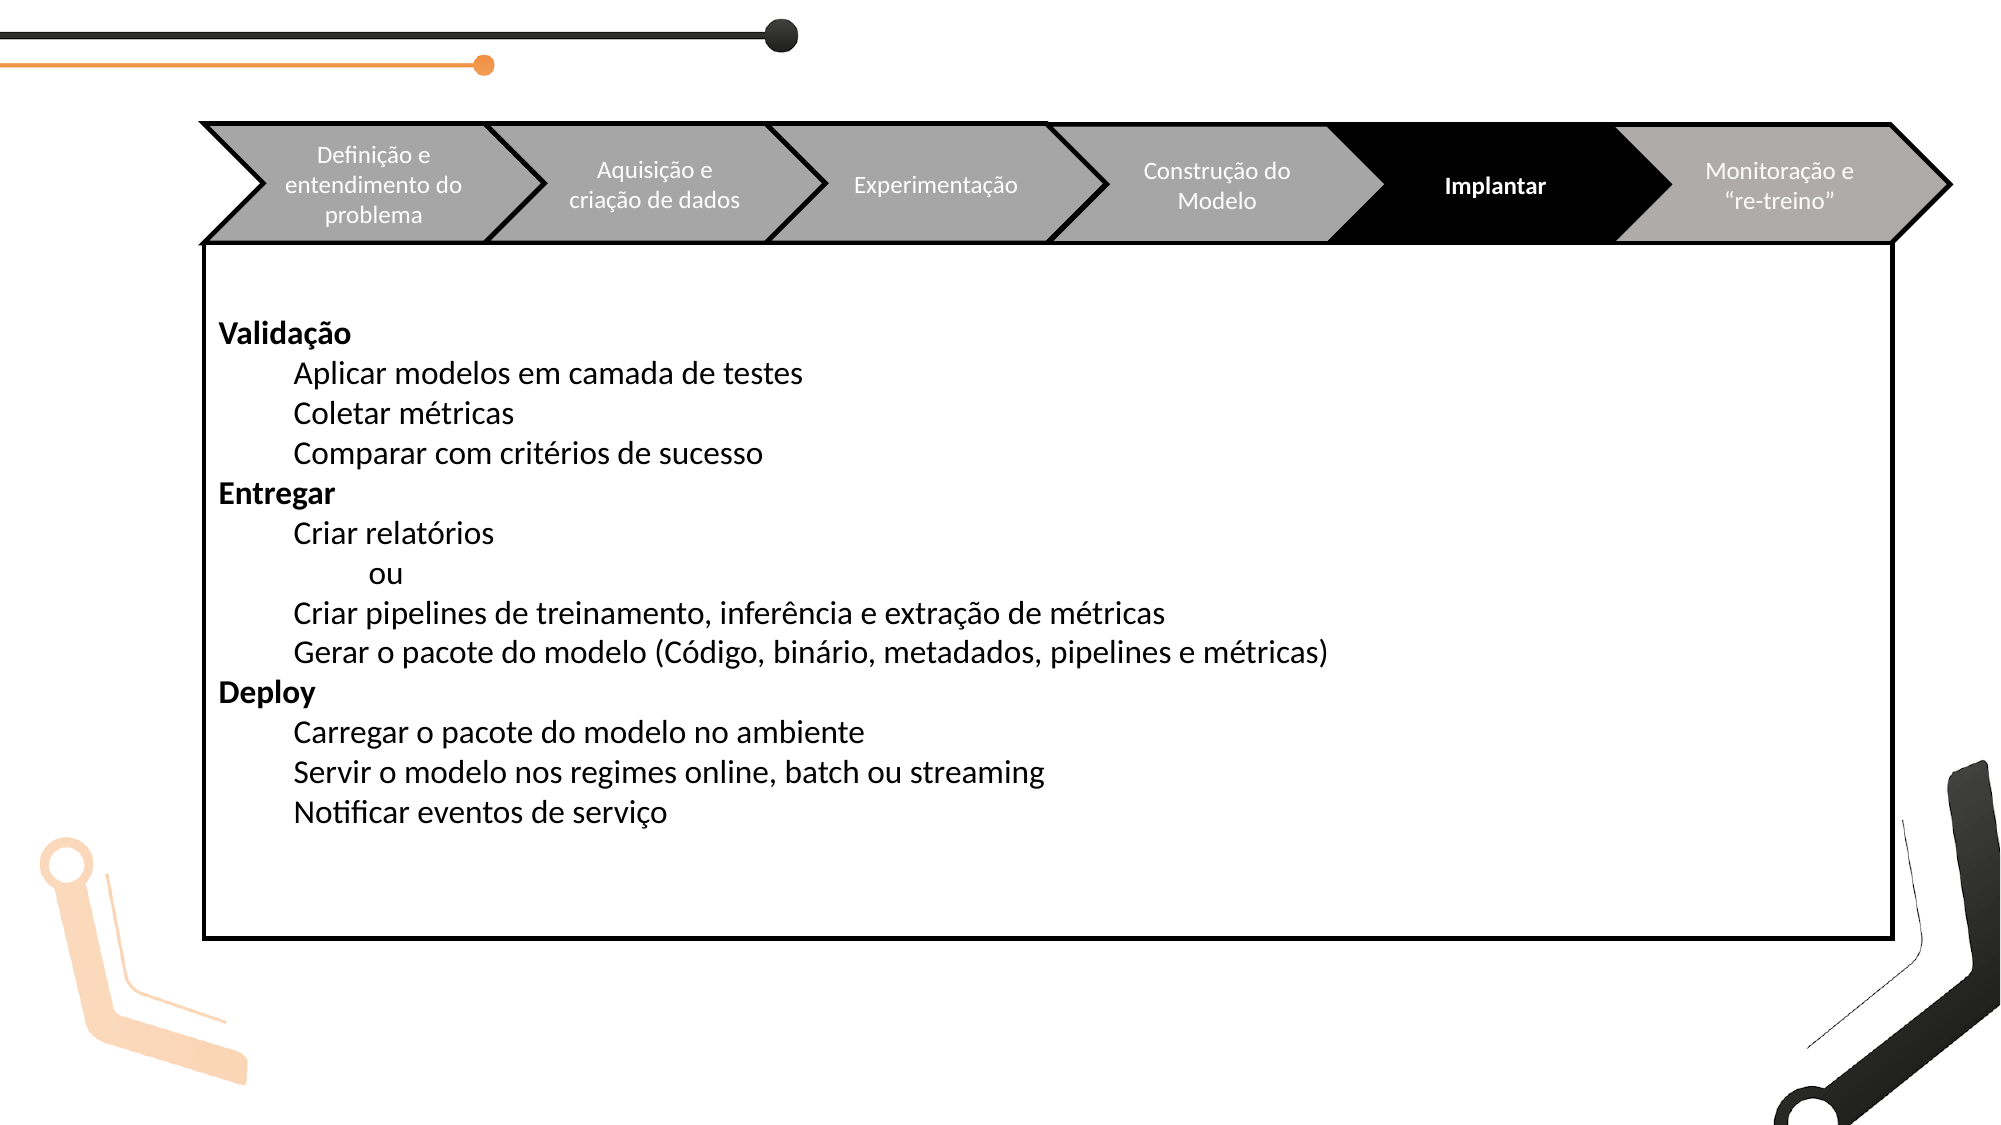

Experimentação
Aquisição e criação de dados
Definição e entendimento do problema
Construção do Modelo
Implantar
Monitoração e “re-treino”
Validação
Aplicar modelos em camada de testes
Coletar métricas
Comparar com critérios de sucesso
Entregar
Criar relatórios
ou
Criar pipelines de treinamento, inferência e extração de métricas
Gerar o pacote do modelo (Código, binário, metadados, pipelines e métricas)
Deploy
Carregar o pacote do modelo no ambiente
Servir o modelo nos regimes online, batch ou streaming
Notificar eventos de serviço